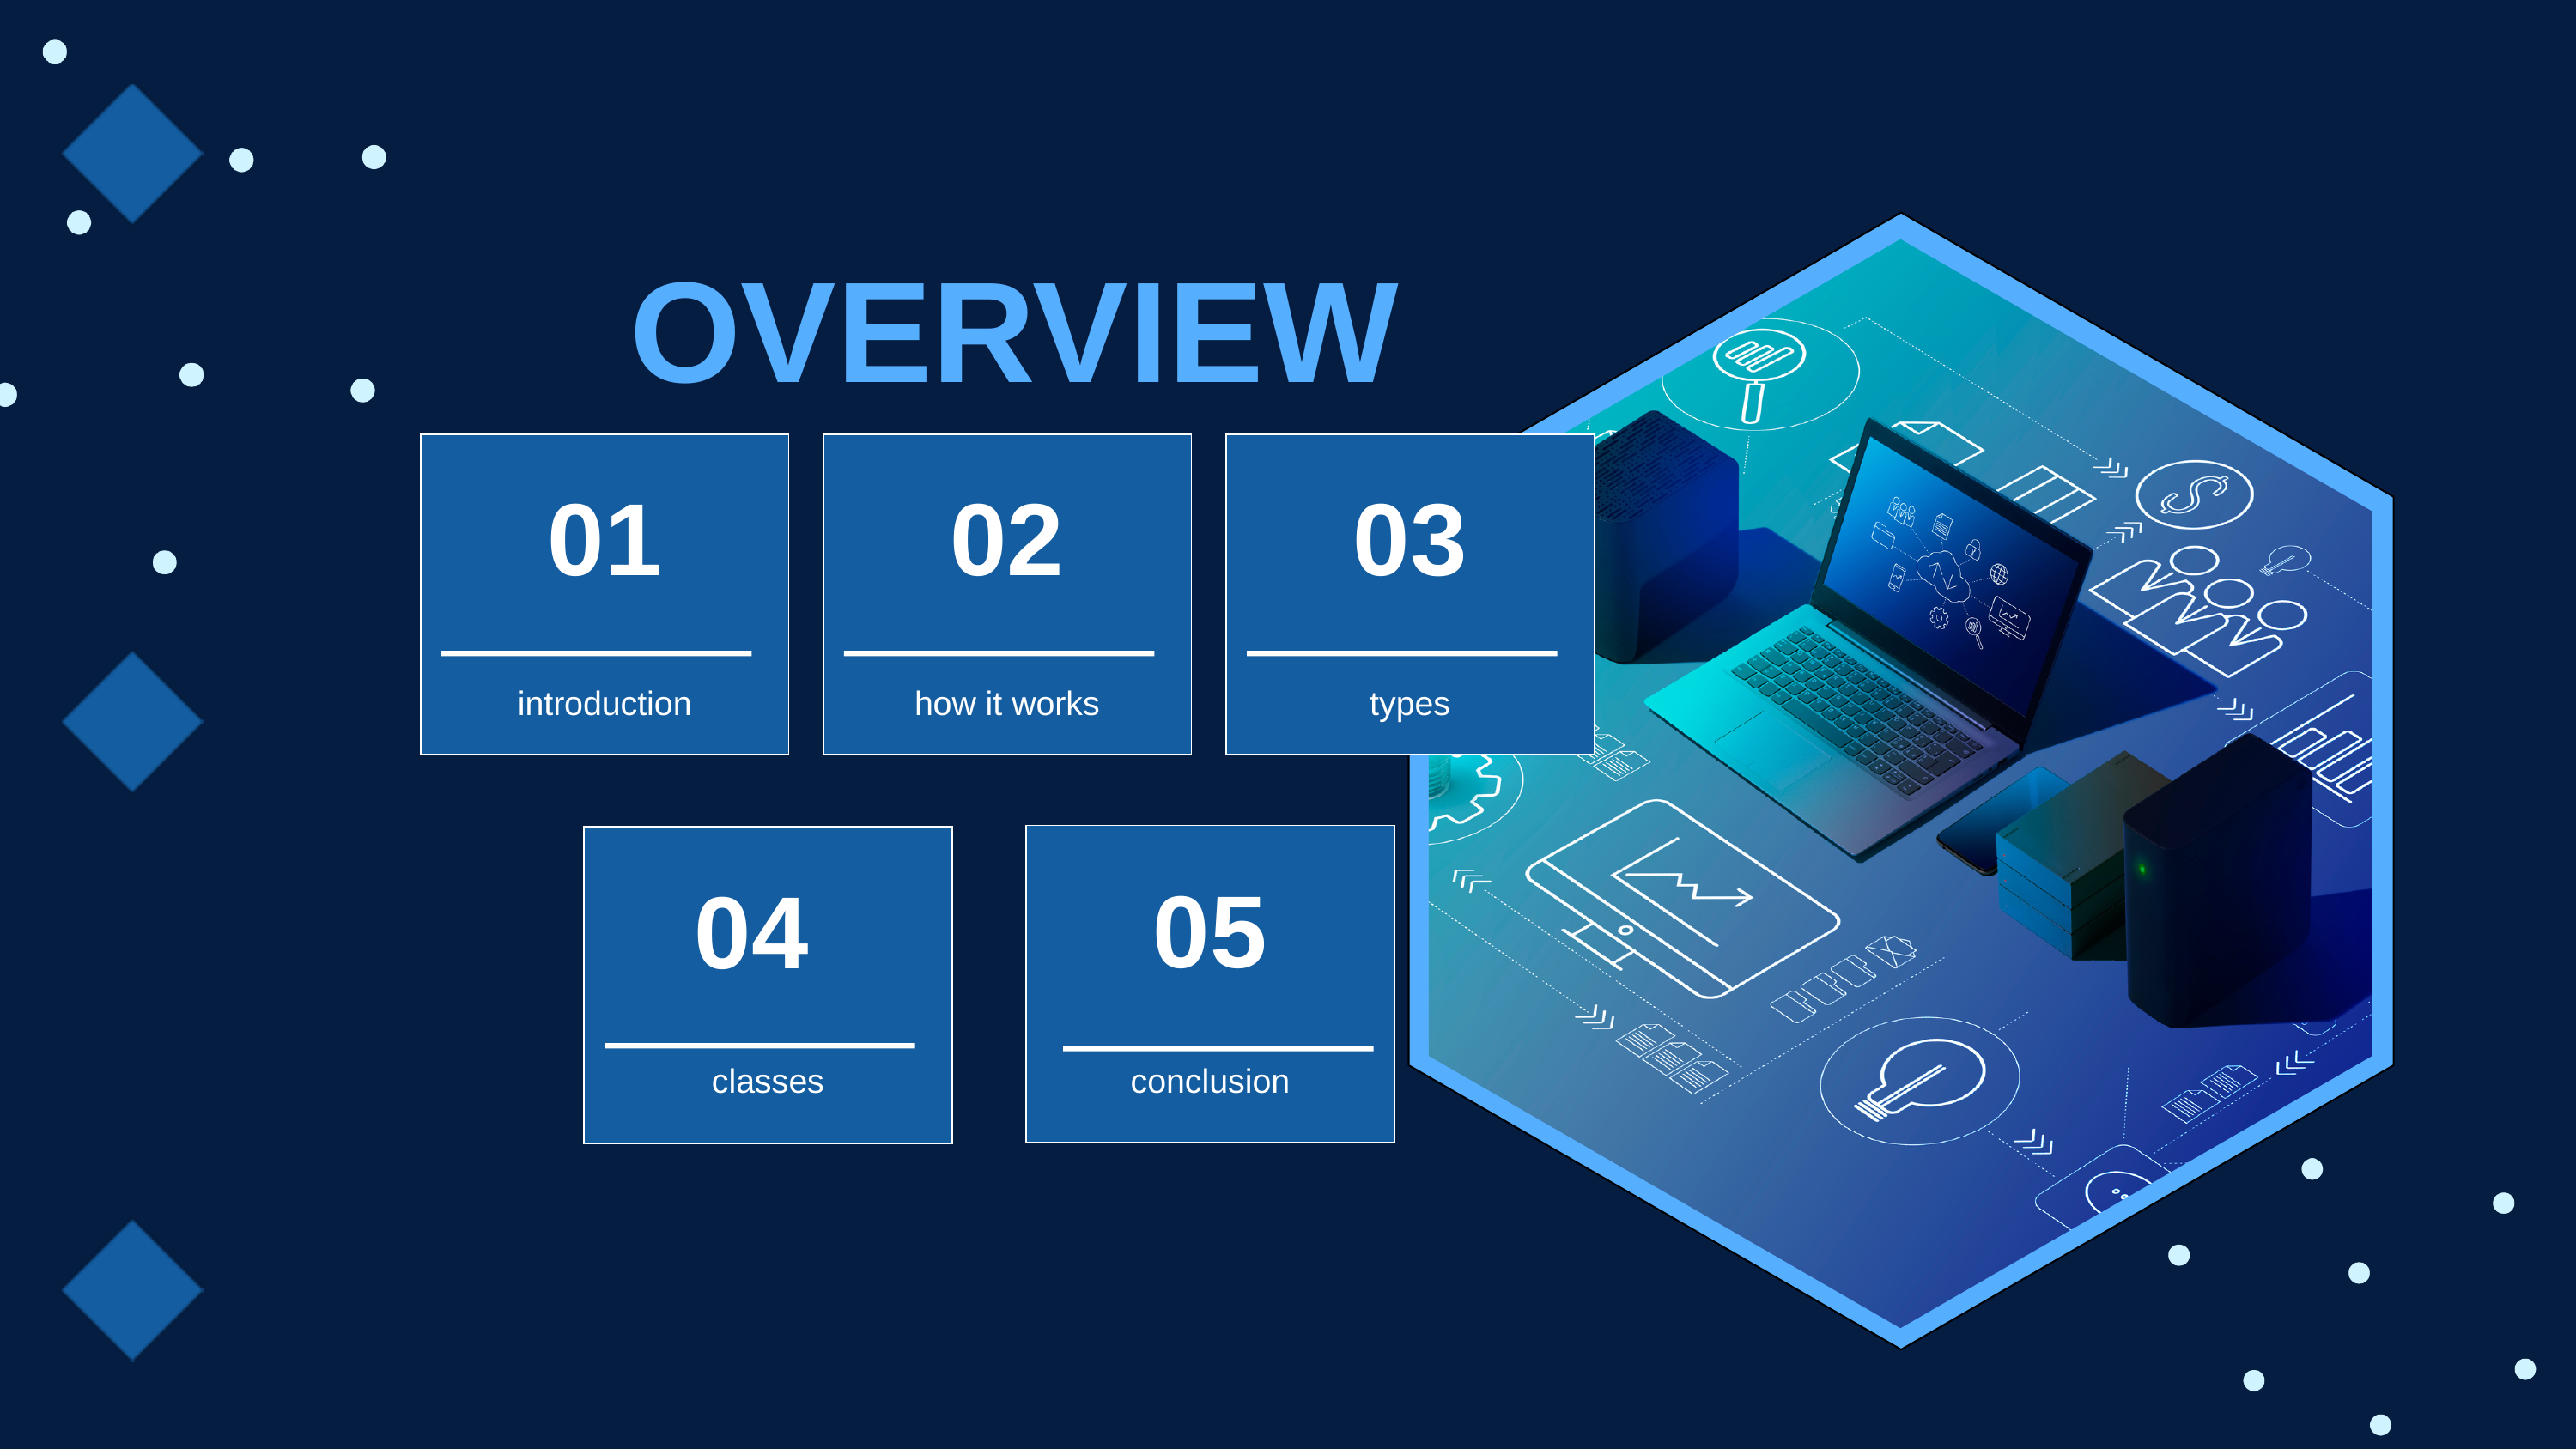

OVERVIEW

01
02
03

introduction
how it works
types

05
04

classes
conclusion